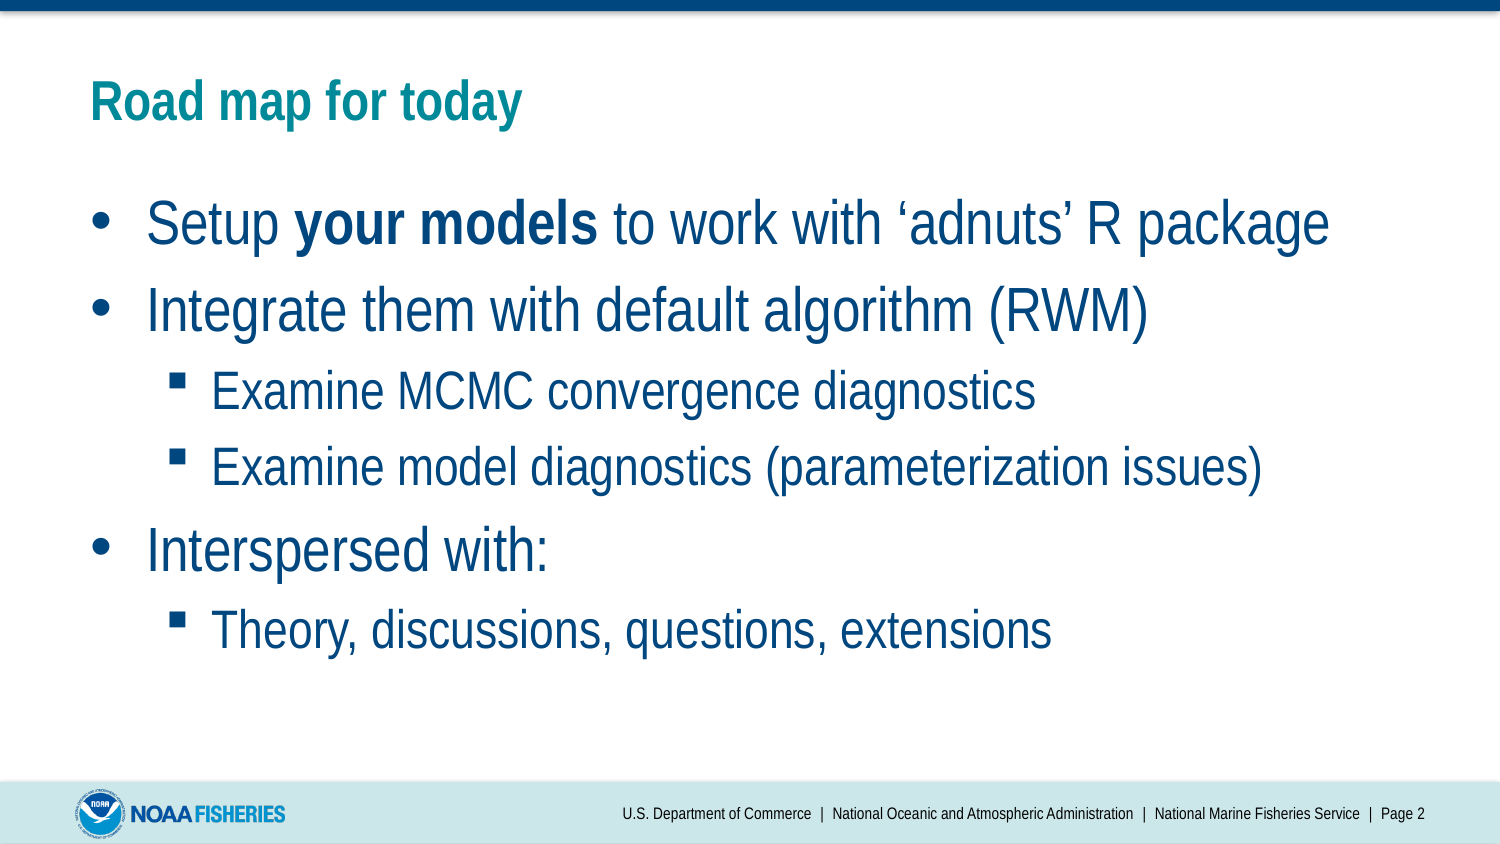

# Road map for today
Setup your models to work with ‘adnuts’ R package
Integrate them with default algorithm (RWM)
Examine MCMC convergence diagnostics
Examine model diagnostics (parameterization issues)
Interspersed with:
Theory, discussions, questions, extensions
U.S. Department of Commerce | National Oceanic and Atmospheric Administration | National Marine Fisheries Service | Page 2